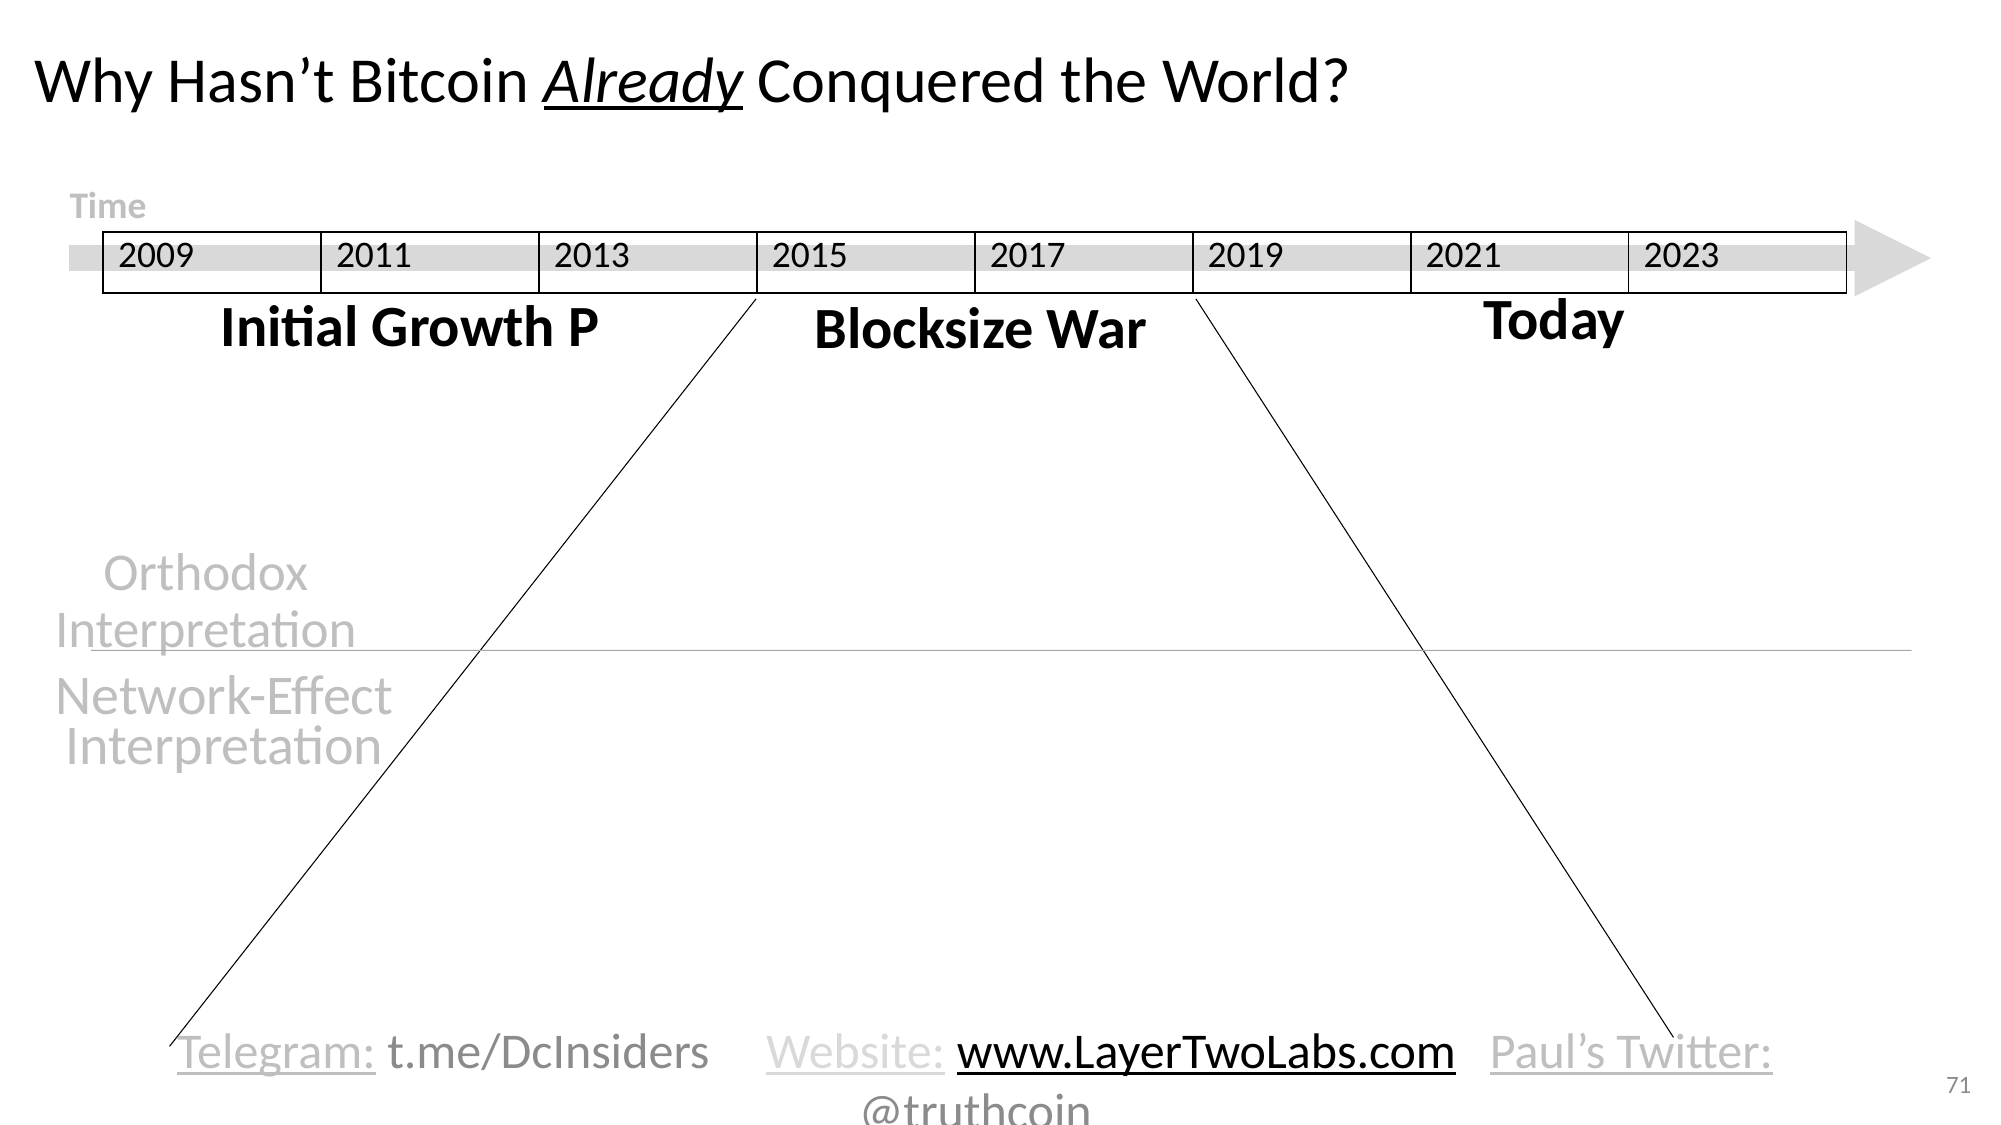

# Why Hasn’t Bitcoin Already Conquered the World?
Time
| 2009 | 2011 | 2013 | 2015 | 2017 | 2019 | 2021 | 2023 |
| --- | --- | --- | --- | --- | --- | --- | --- |
Today
Initial Growth P
Blocksize War
Orthodox
Interpretation
Network-Effect
Interpretation
Telegram: t.me/DcInsiders     Website: www.LayerTwoLabs.com   Paul’s Twitter: @truthcoin
71